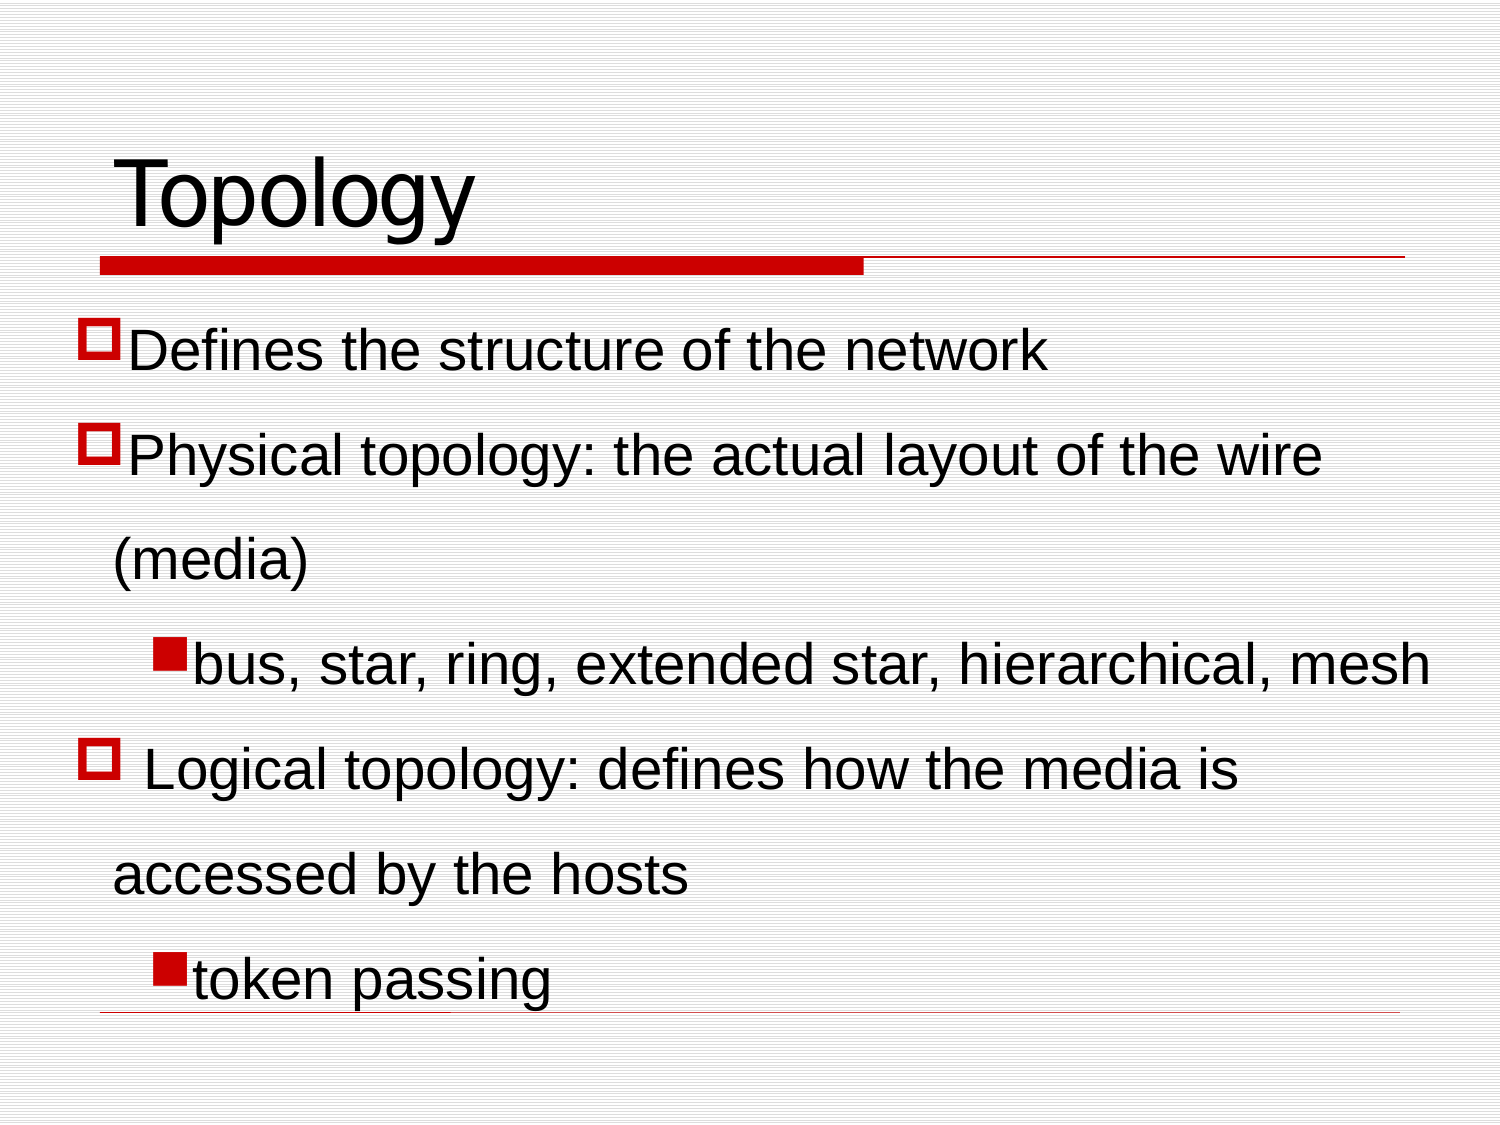

Topology
Defines the structure of the network
Physical topology: the actual layout of the wire (media)
bus, star, ring, extended star, hierarchical, mesh
 Logical topology: defines how the media is accessed by the hosts
token passing